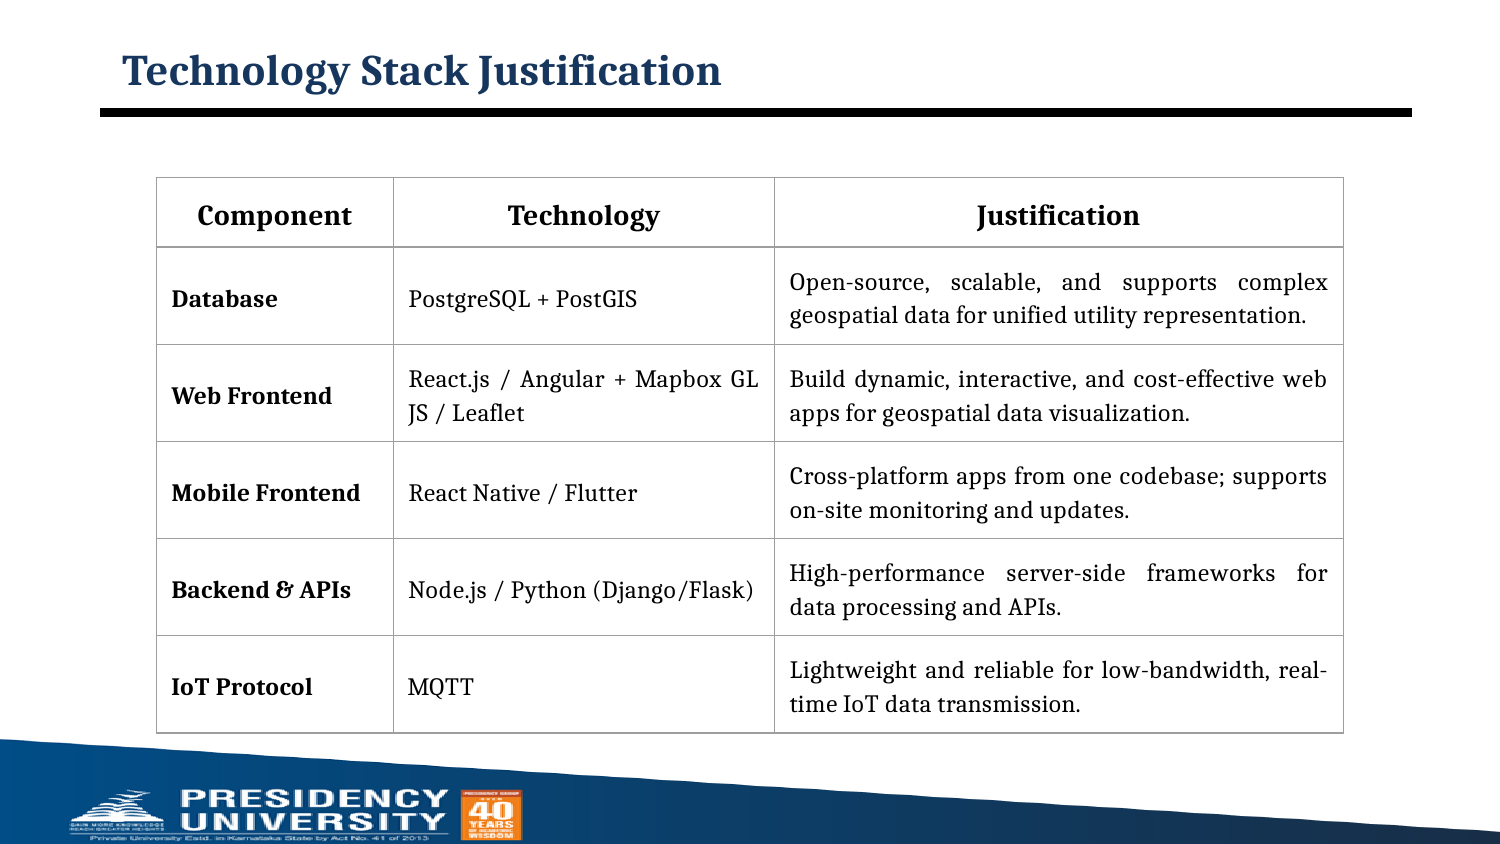

# Technology Stack Justification

| Component | Technology | Justification |
| --- | --- | --- |
| Database | PostgreSQL + PostGIS | Open-source, scalable, and supports complex geospatial data for unified utility representation. |
| Web Frontend | React.js / Angular + Mapbox GL JS / Leaflet | Build dynamic, interactive, and cost-effective web apps for geospatial data visualization. |
| Mobile Frontend | React Native / Flutter | Cross-platform apps from one codebase; supports on-site monitoring and updates. |
| Backend & APIs | Node.js / Python (Django/Flask) | High-performance server-side frameworks for data processing and APIs. |
| IoT Protocol | MQTT | Lightweight and reliable for low-bandwidth, real-time IoT data transmission. |